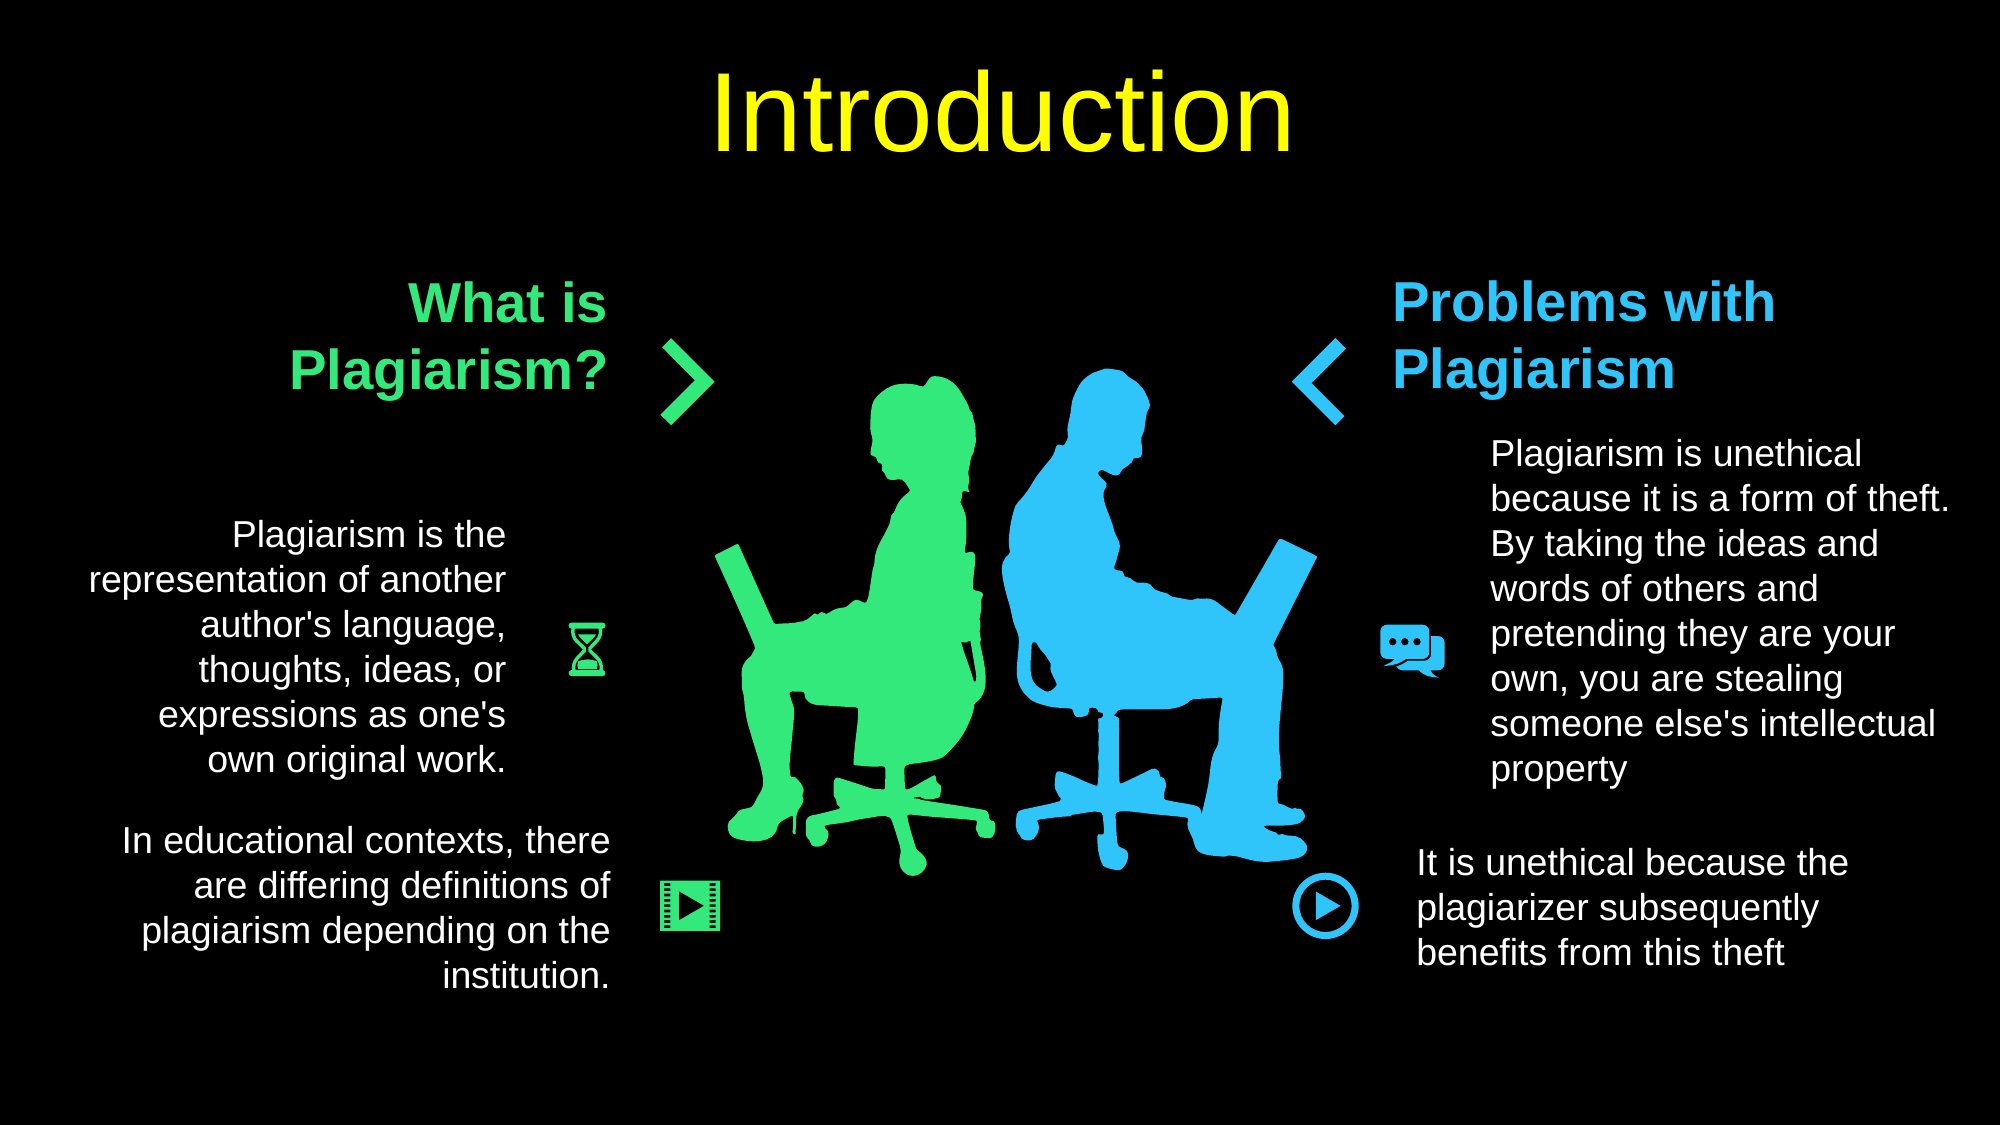

Introduction
Problems with Plagiarism
What is Plagiarism?

Plagiarism is unethical because it is a form of theft. By taking the ideas and words of others and pretending they are your own, you are stealing someone else's intellectual property
Plagiarism is the representation of another author's language, thoughts, ideas, or expressions as one's own original work.

In educational contexts, there are differing definitions of plagiarism depending on the institution.
It is unethical because the plagiarizer subsequently benefits from this theft